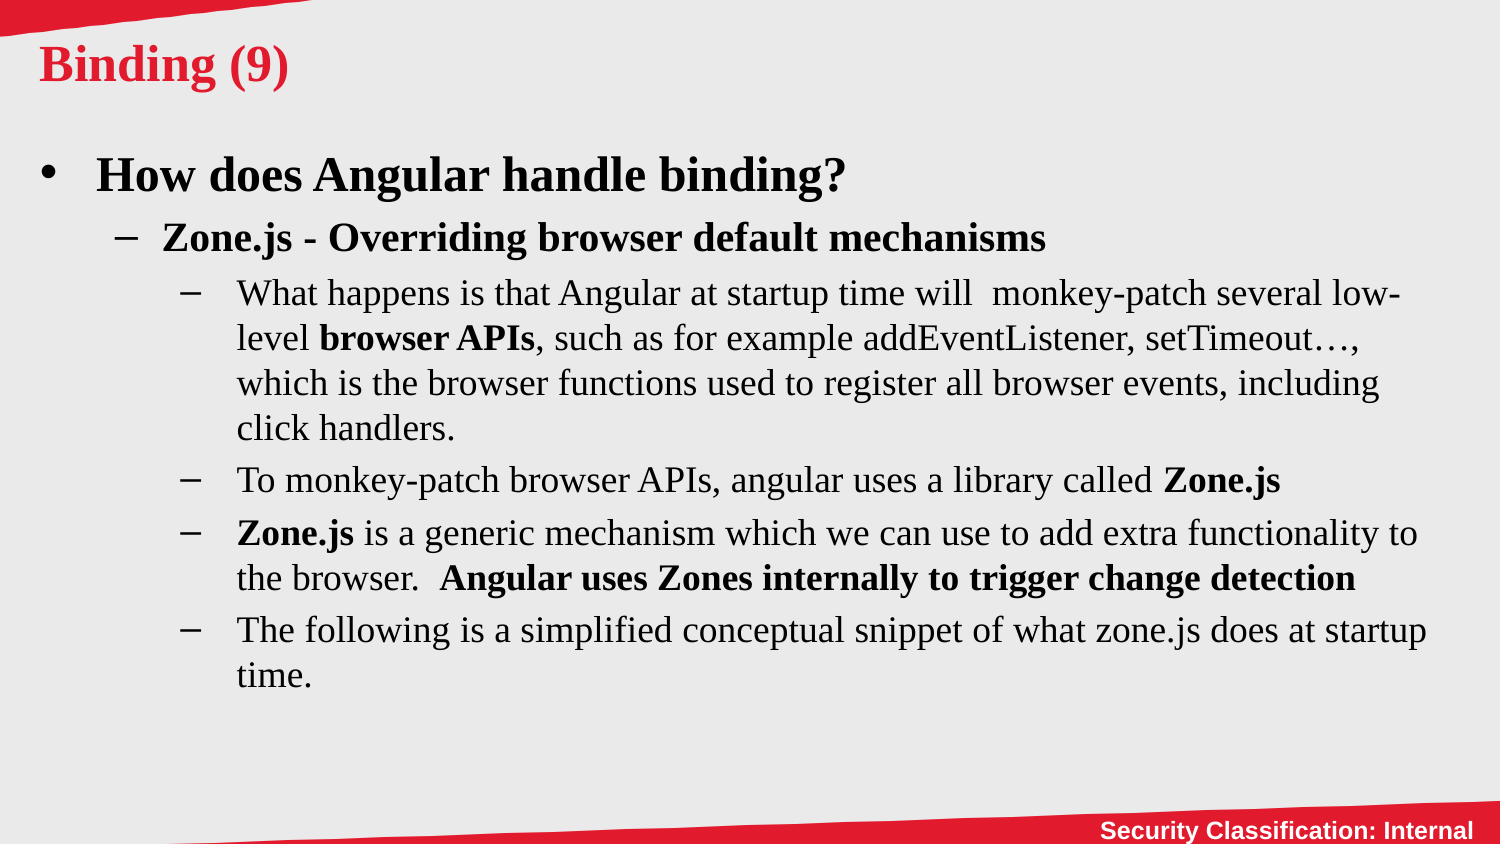

# Binding (9)
How does Angular handle binding?
Zone.js - Overriding browser default mechanisms
What happens is that Angular at startup time will  monkey-patch several low-level browser APIs, such as for example addEventListener, setTimeout…, which is the browser functions used to register all browser events, including click handlers.
To monkey-patch browser APIs, angular uses a library called Zone.js
Zone.js is a generic mechanism which we can use to add extra functionality to the browser.  Angular uses Zones internally to trigger change detection
The following is a simplified conceptual snippet of what zone.js does at startup time.